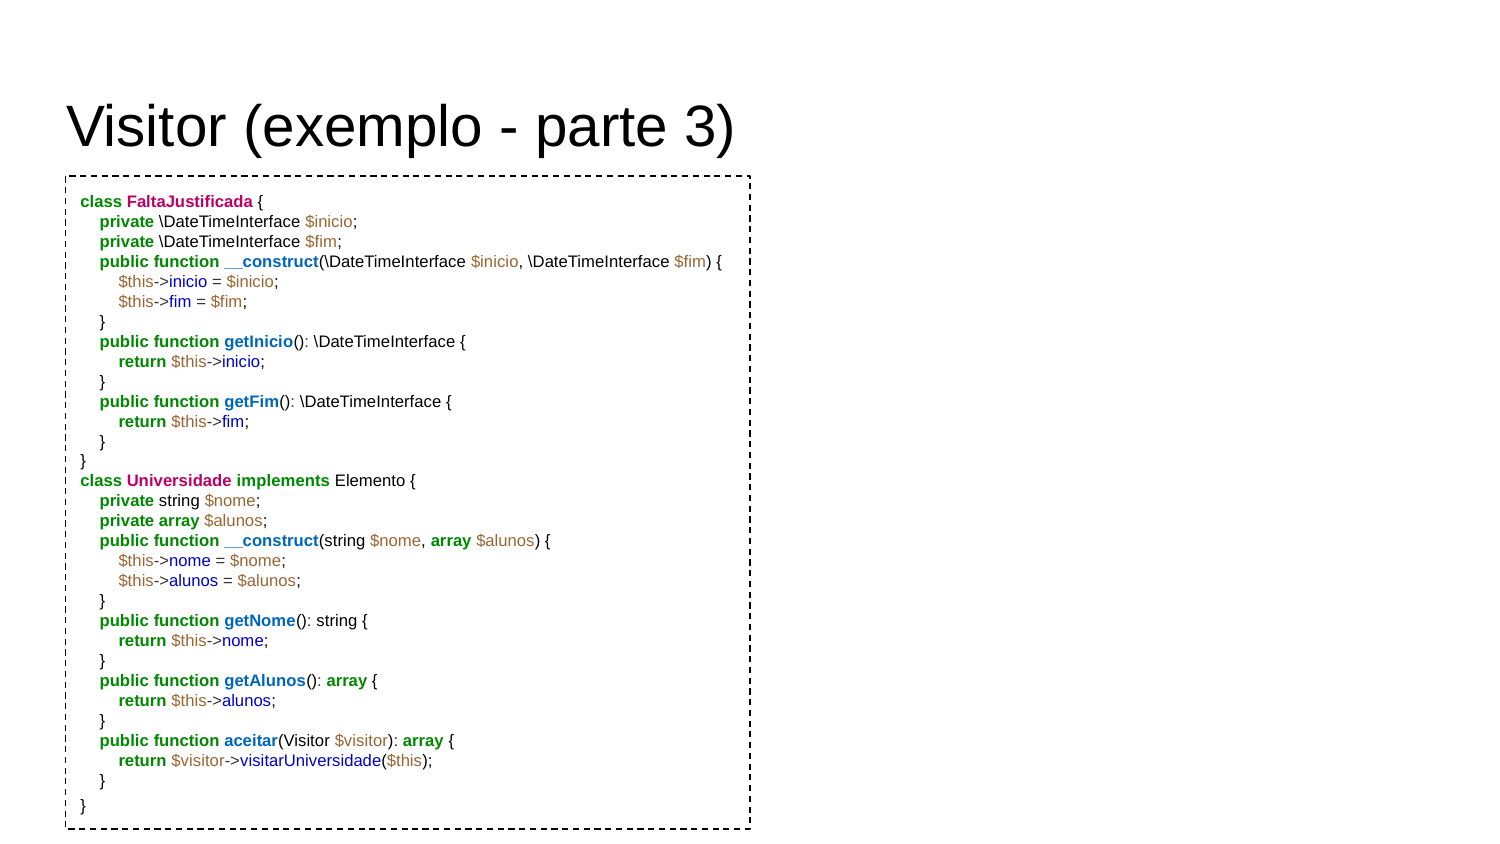

# Visitor (exemplo - parte 3)
class FaltaJustificada {
    private \DateTimeInterface $inicio;
    private \DateTimeInterface $fim;
    public function __construct(\DateTimeInterface $inicio, \DateTimeInterface $fim) {
        $this->inicio = $inicio;
        $this->fim = $fim;
    }
    public function getInicio(): \DateTimeInterface {
        return $this->inicio;
    }
    public function getFim(): \DateTimeInterface {
        return $this->fim;
    }
}
class Universidade implements Elemento {
    private string $nome;
    private array $alunos;
    public function __construct(string $nome, array $alunos) {
        $this->nome = $nome;
        $this->alunos = $alunos;
    }
    public function getNome(): string {
        return $this->nome;
    }
    public function getAlunos(): array {
        return $this->alunos;
    }
    public function aceitar(Visitor $visitor): array {
        return $visitor->visitarUniversidade($this);
    }
}